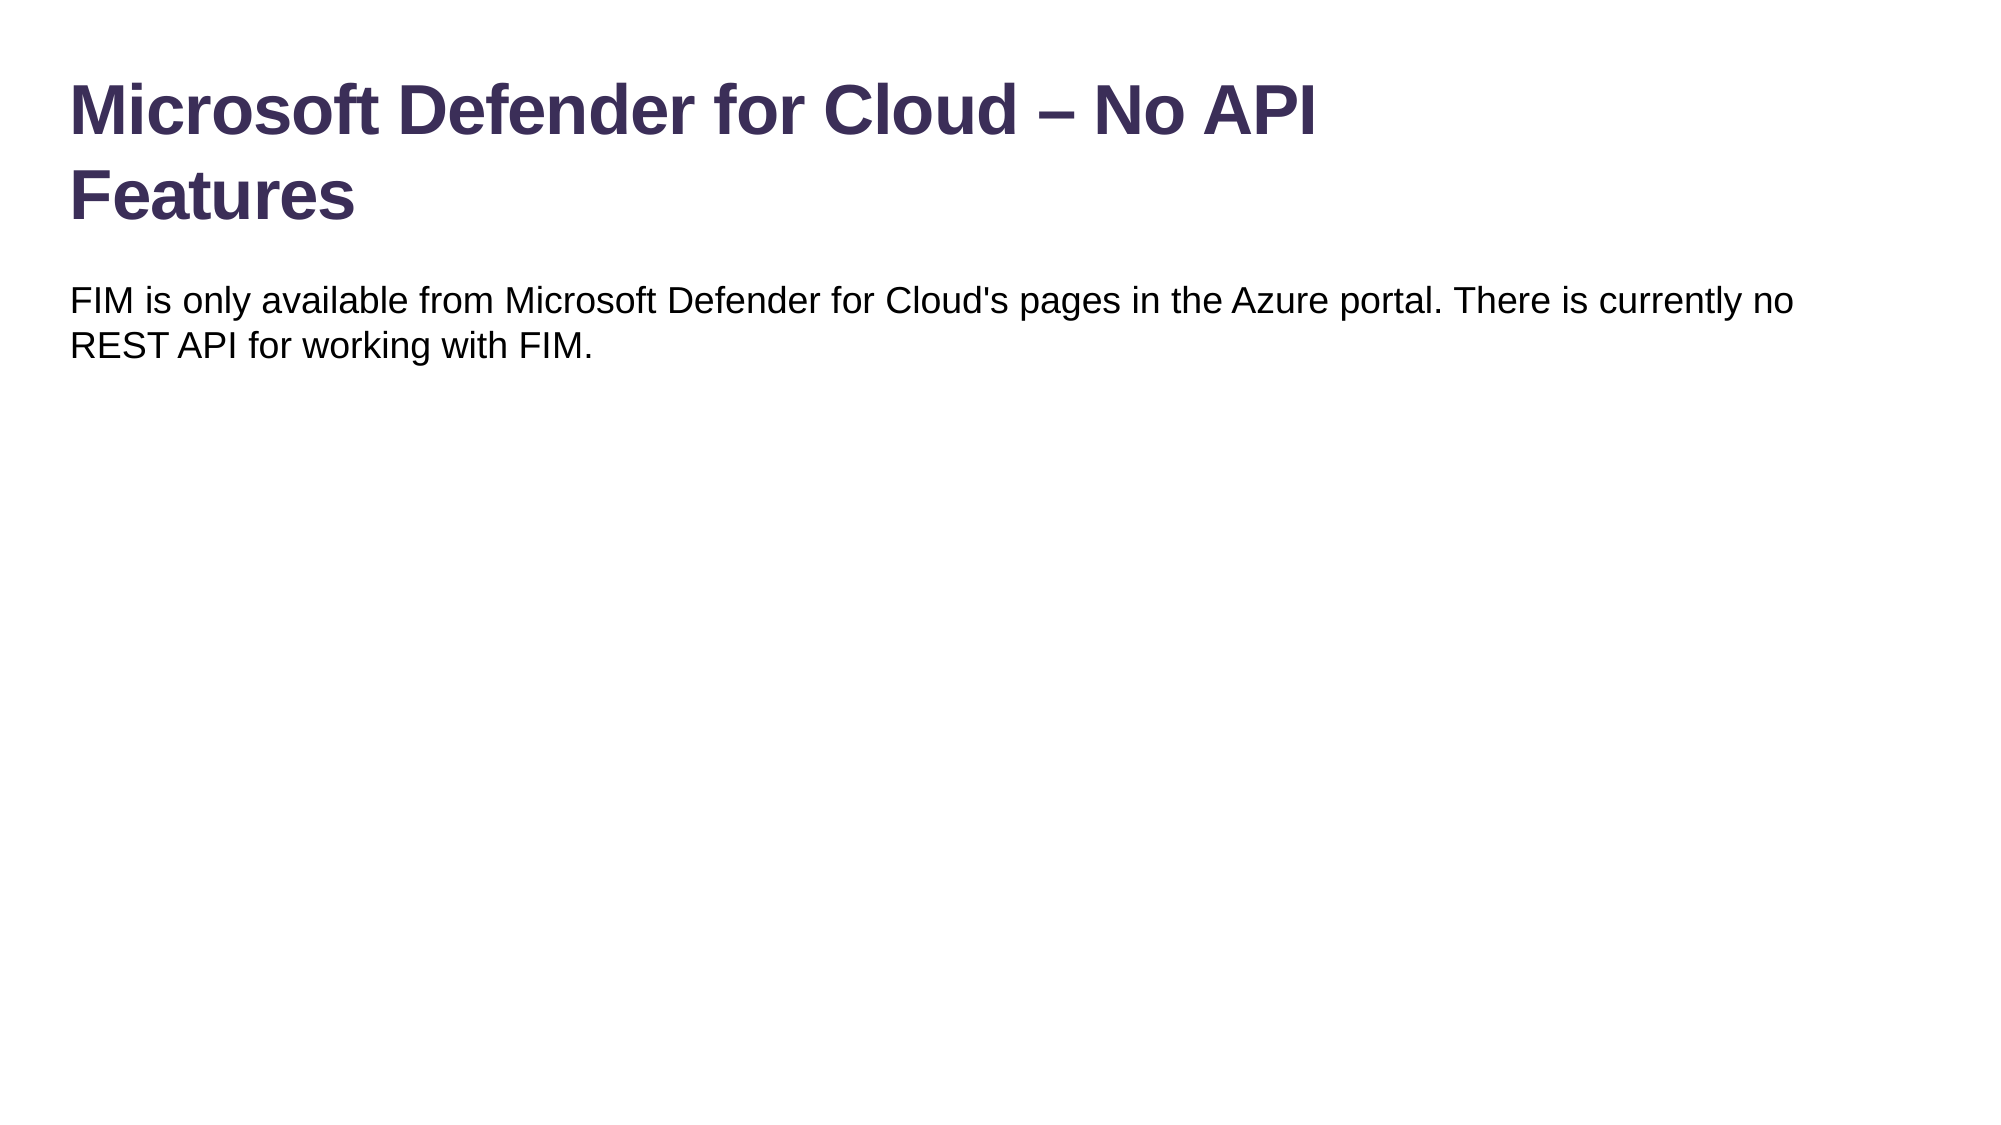

# Microsoft Defender for Cloud – No API Features
FIM is only available from Microsoft Defender for Cloud's pages in the Azure portal. There is currently no REST API for working with FIM.